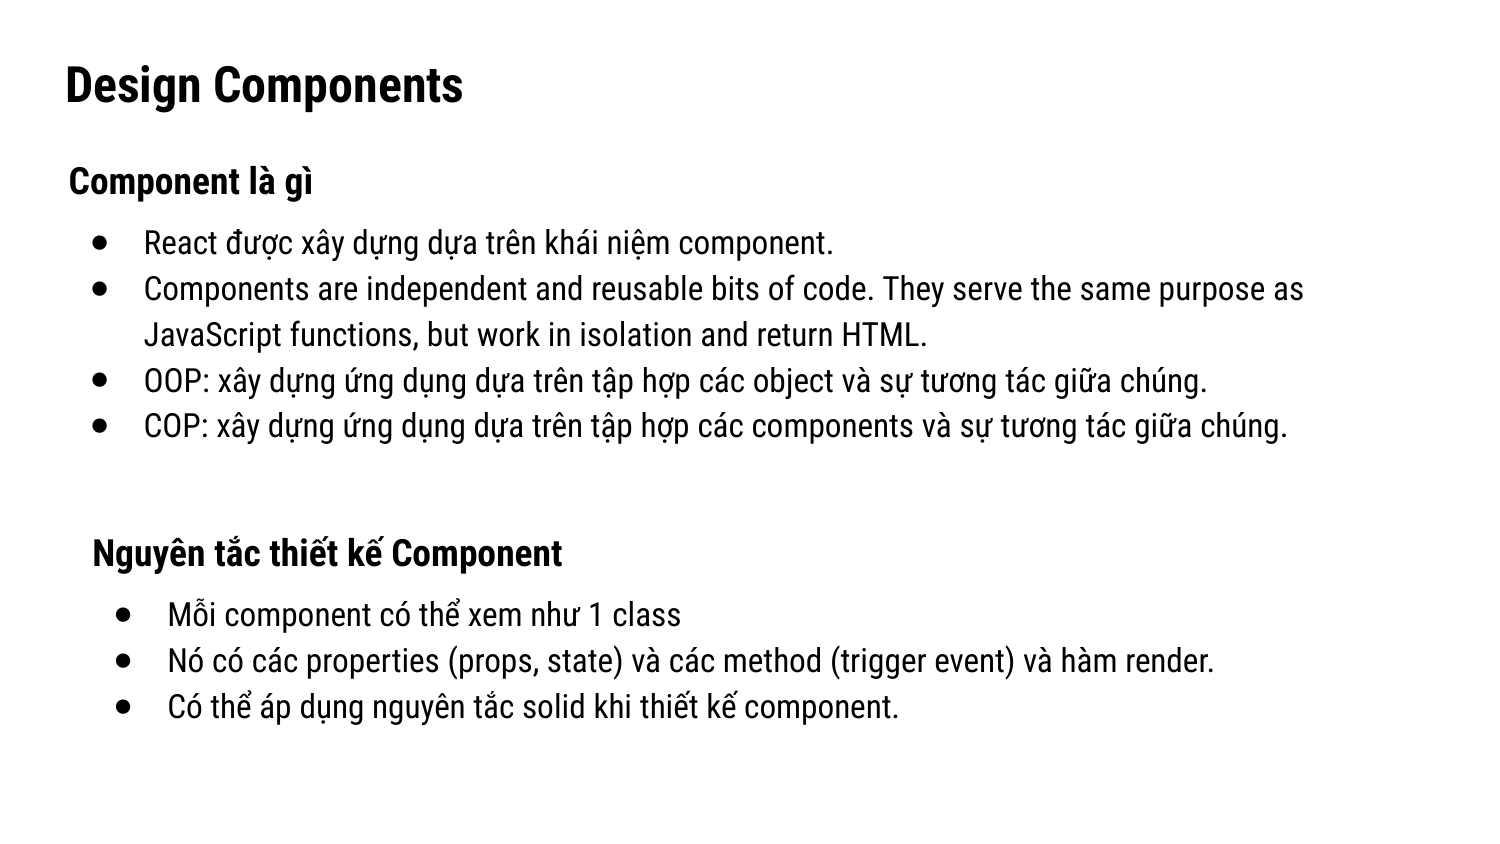

# Design Components
Component là gì
React được xây dựng dựa trên khái niệm component.
Components are independent and reusable bits of code. They serve the same purpose as JavaScript functions, but work in isolation and return HTML.
OOP: xây dựng ứng dụng dựa trên tập hợp các object và sự tương tác giữa chúng.
COP: xây dựng ứng dụng dựa trên tập hợp các components và sự tương tác giữa chúng.

Nguyên tắc thiết kế Component
Mỗi component có thể xem như 1 class
Nó có các properties (props, state) và các method (trigger event) và hàm render.
Có thể áp dụng nguyên tắc solid khi thiết kế component.